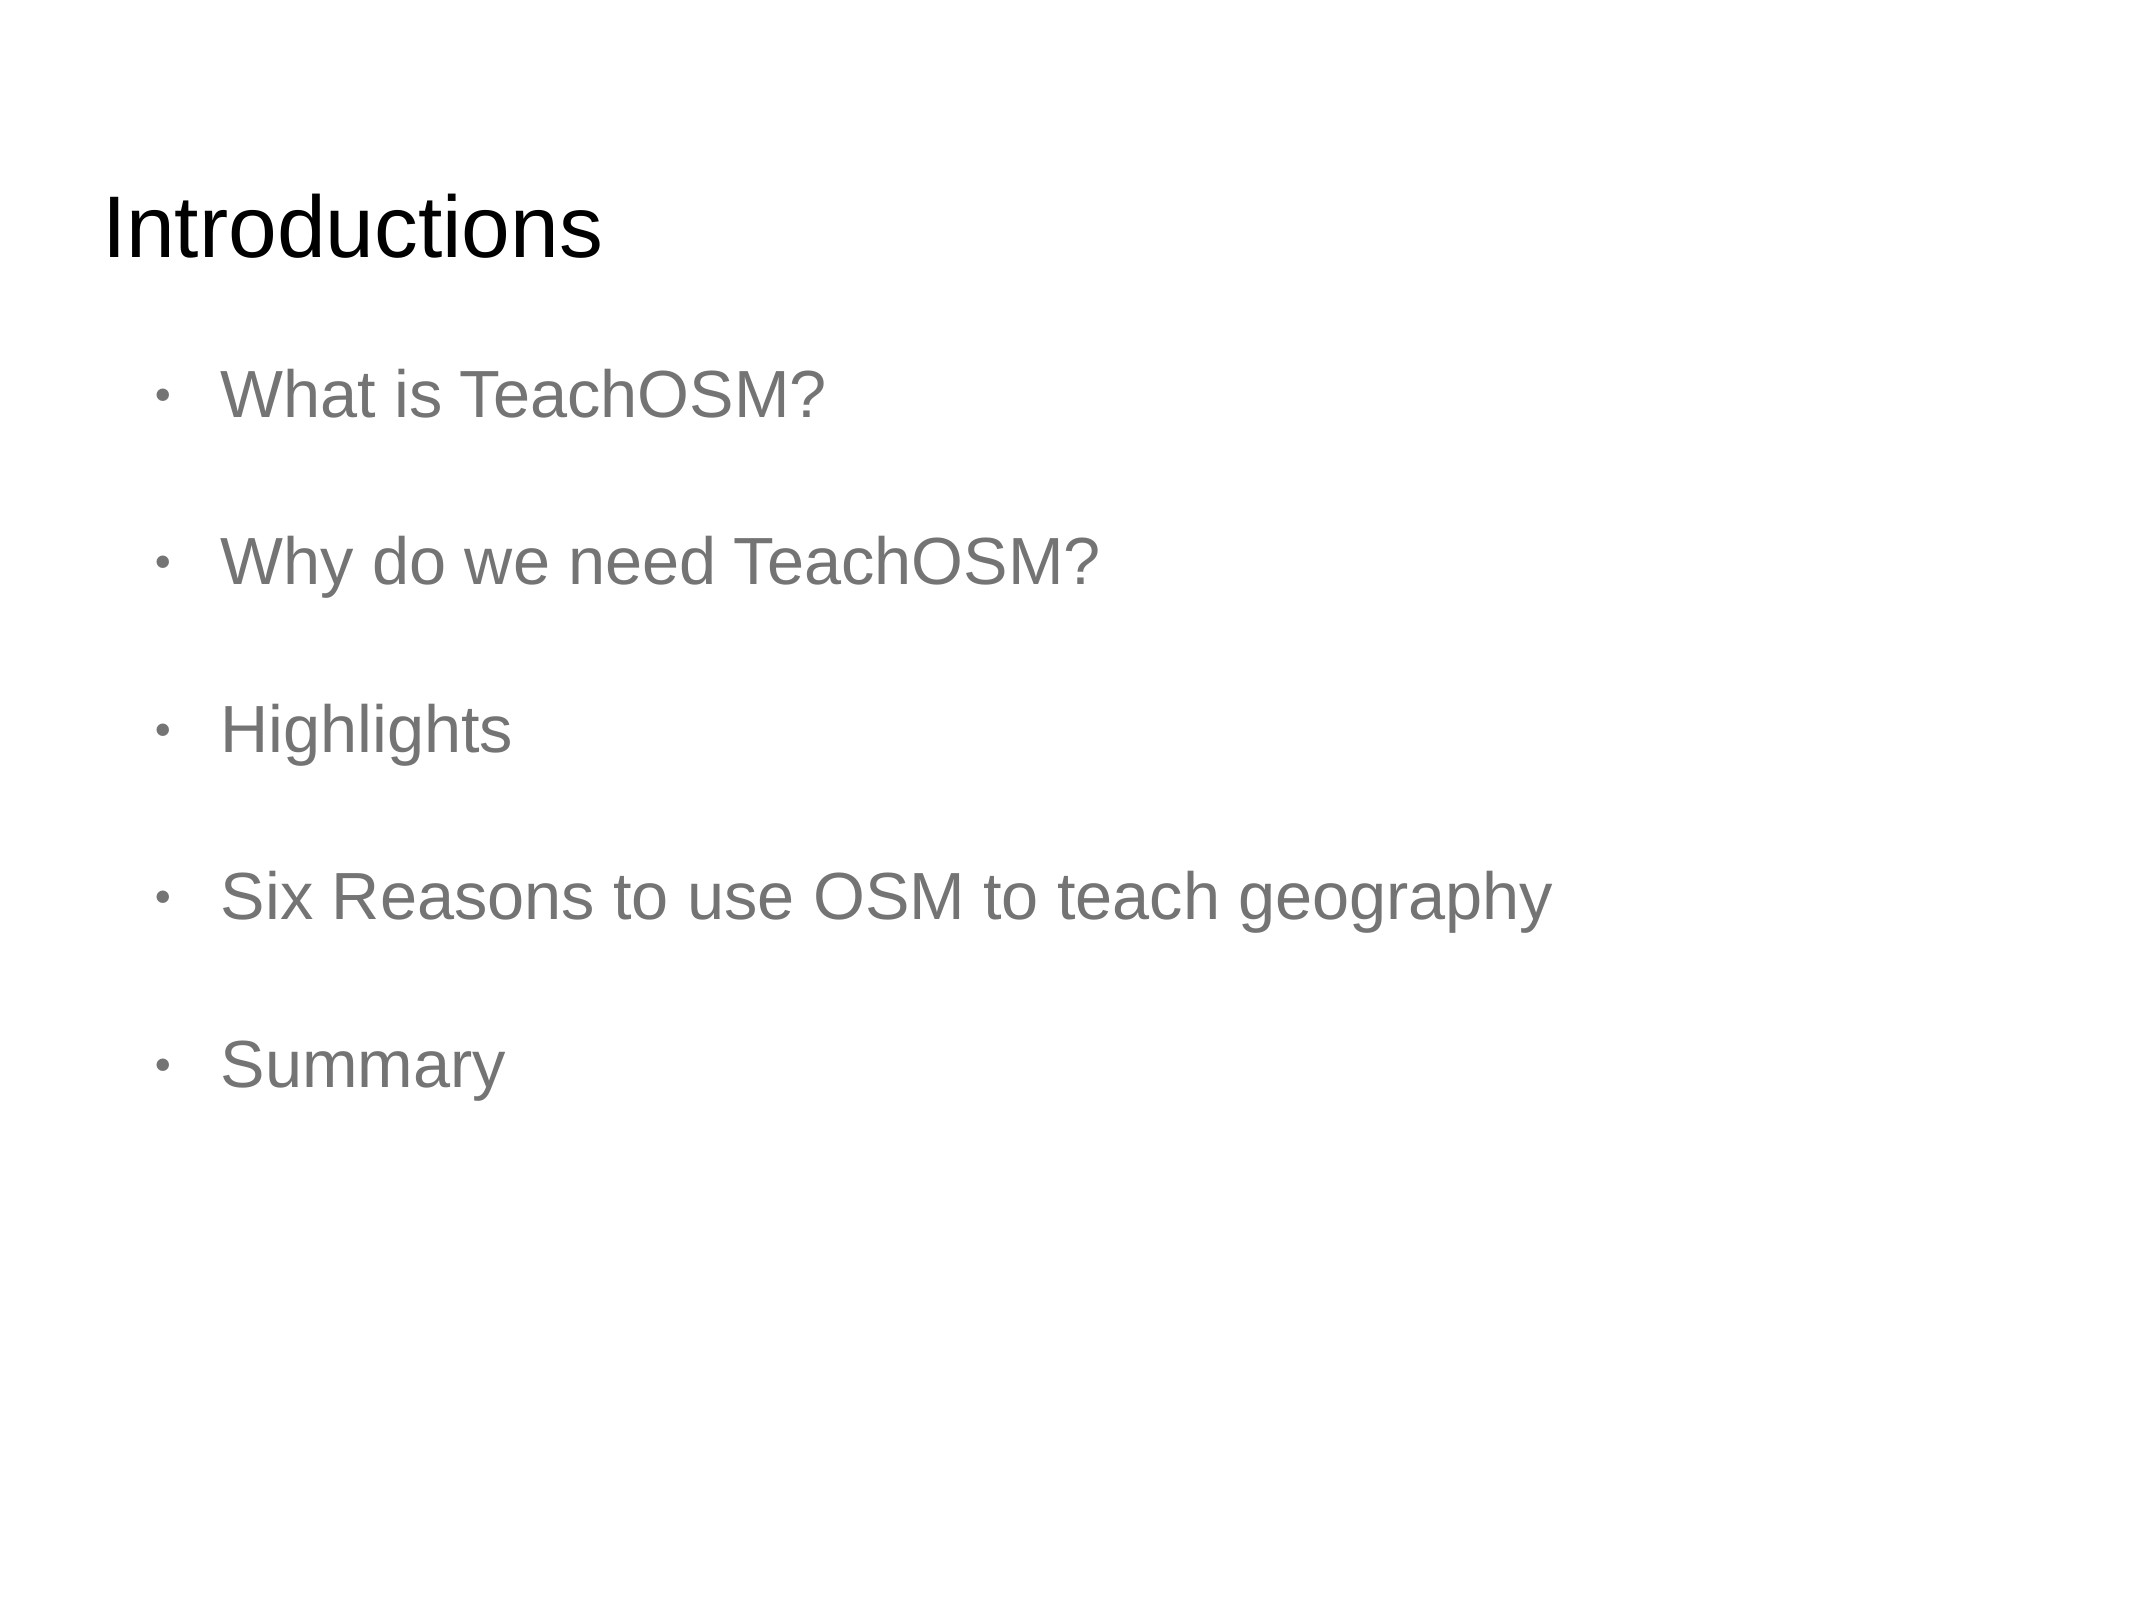

Introductions
What is TeachOSM?
Why do we need TeachOSM?
Highlights
Six Reasons to use OSM to teach geography
Summary
2